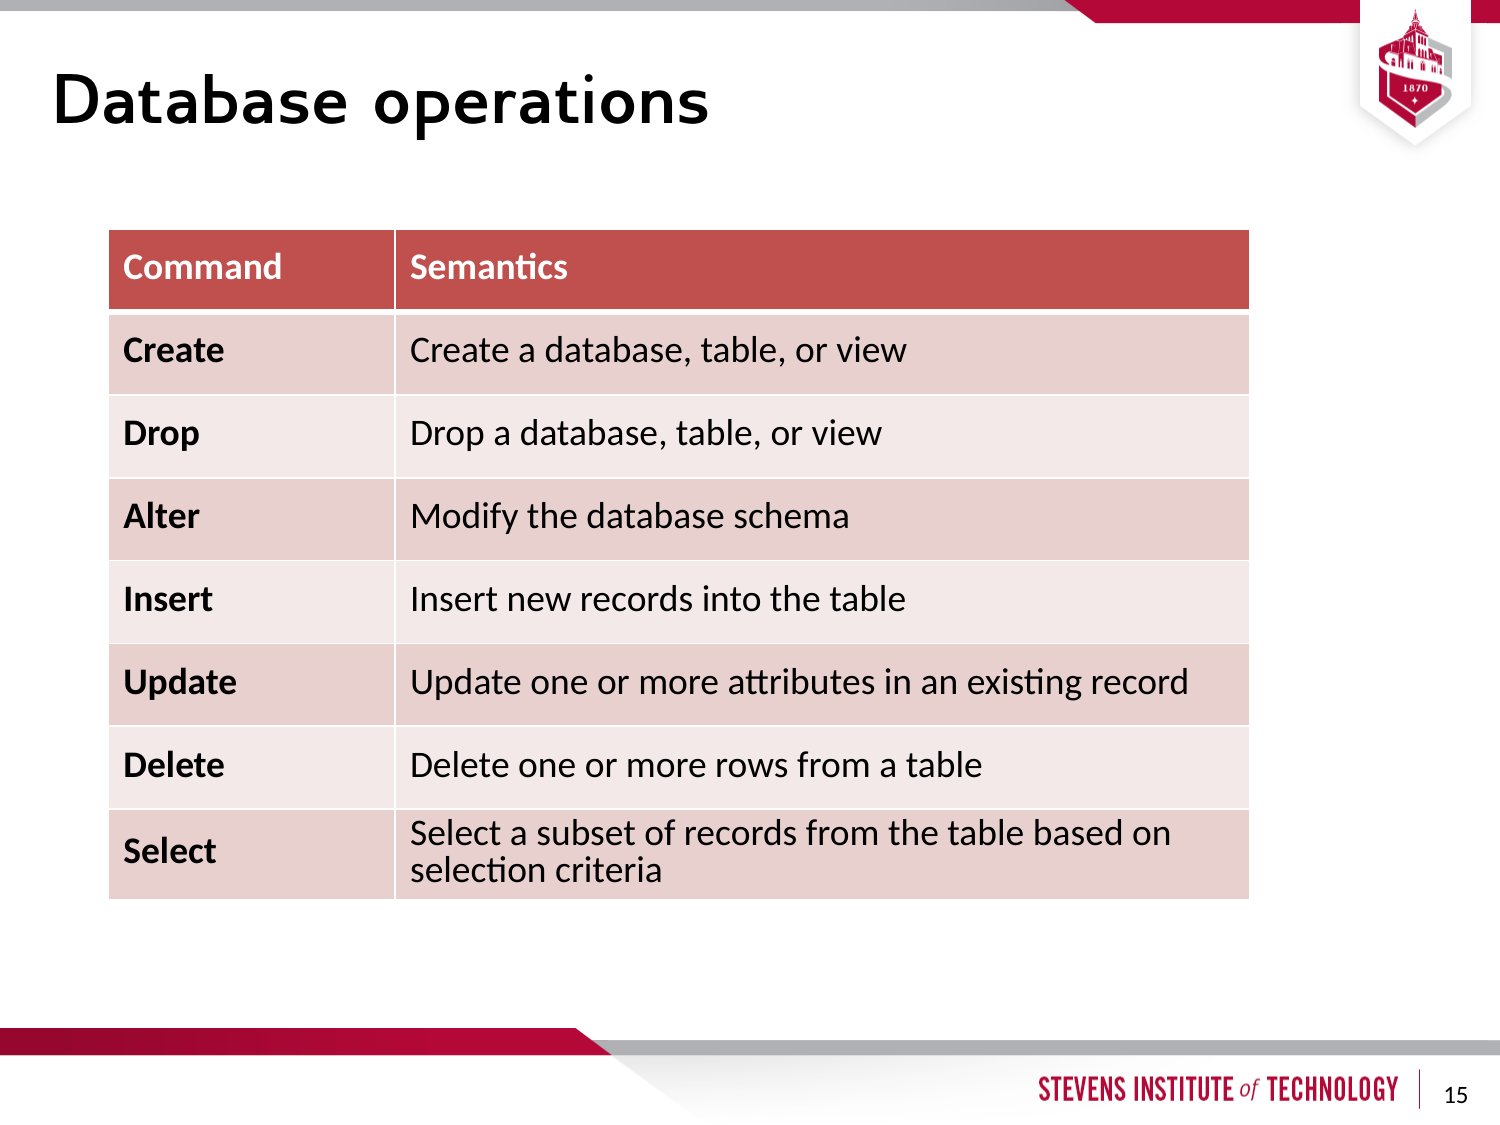

# Database operations
| Command | Semantics |
| --- | --- |
| Create | Create a database, table, or view |
| Drop | Drop a database, table, or view |
| Alter | Modify the database schema |
| Insert | Insert new records into the table |
| Update | Update one or more attributes in an existing record |
| Delete | Delete one or more rows from a table |
| Select | Select a subset of records from the table based on selection criteria |
15